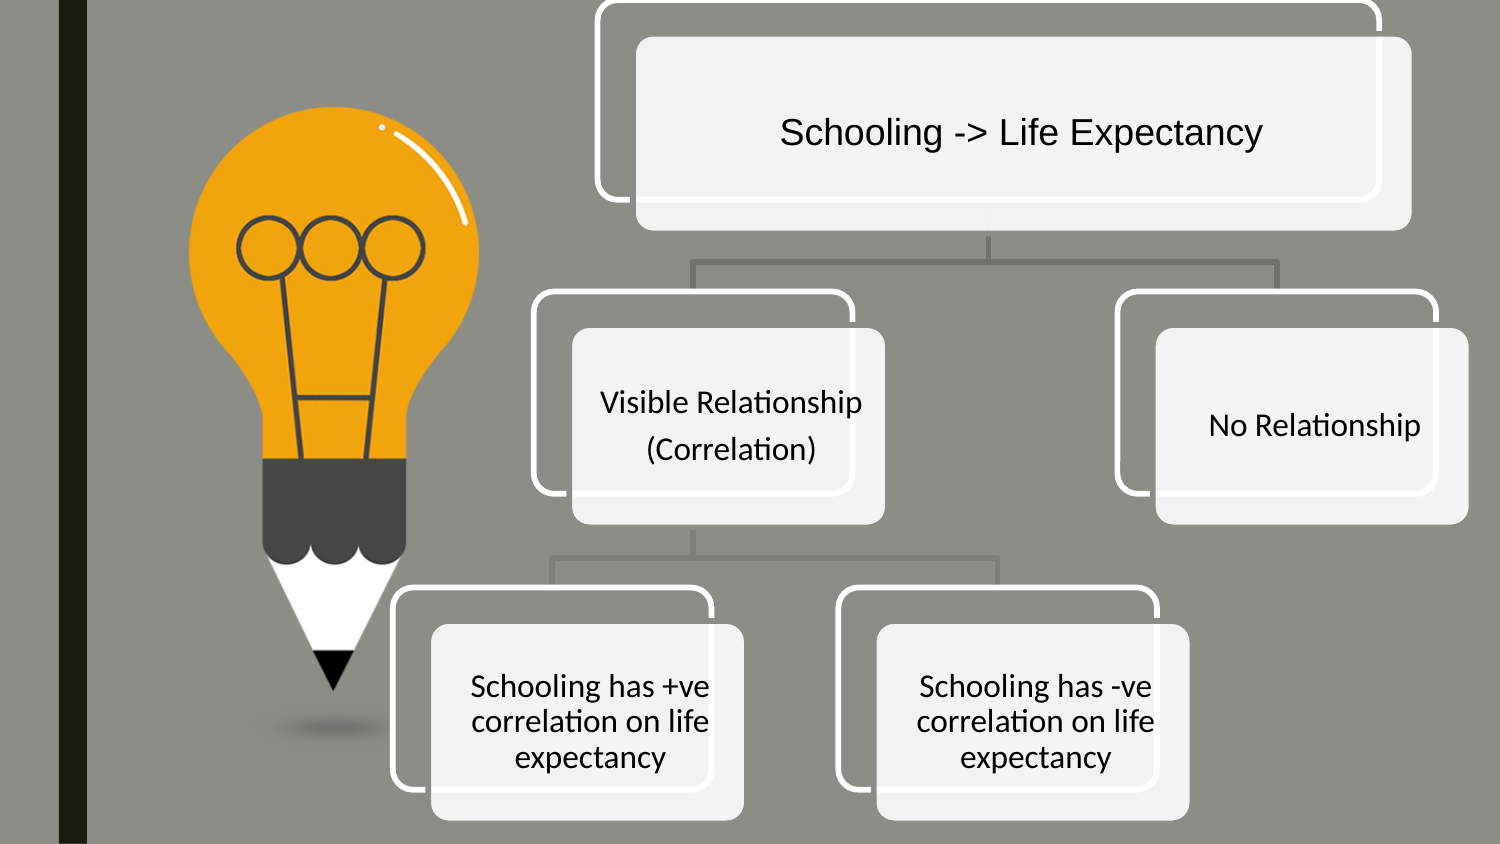

Schooling -> Life Expectancy
Visible Relationship
(Correlation)
Schooling has +ve correlation on life expectancy
Schooling has -ve correlation on life expectancy
No Relationship